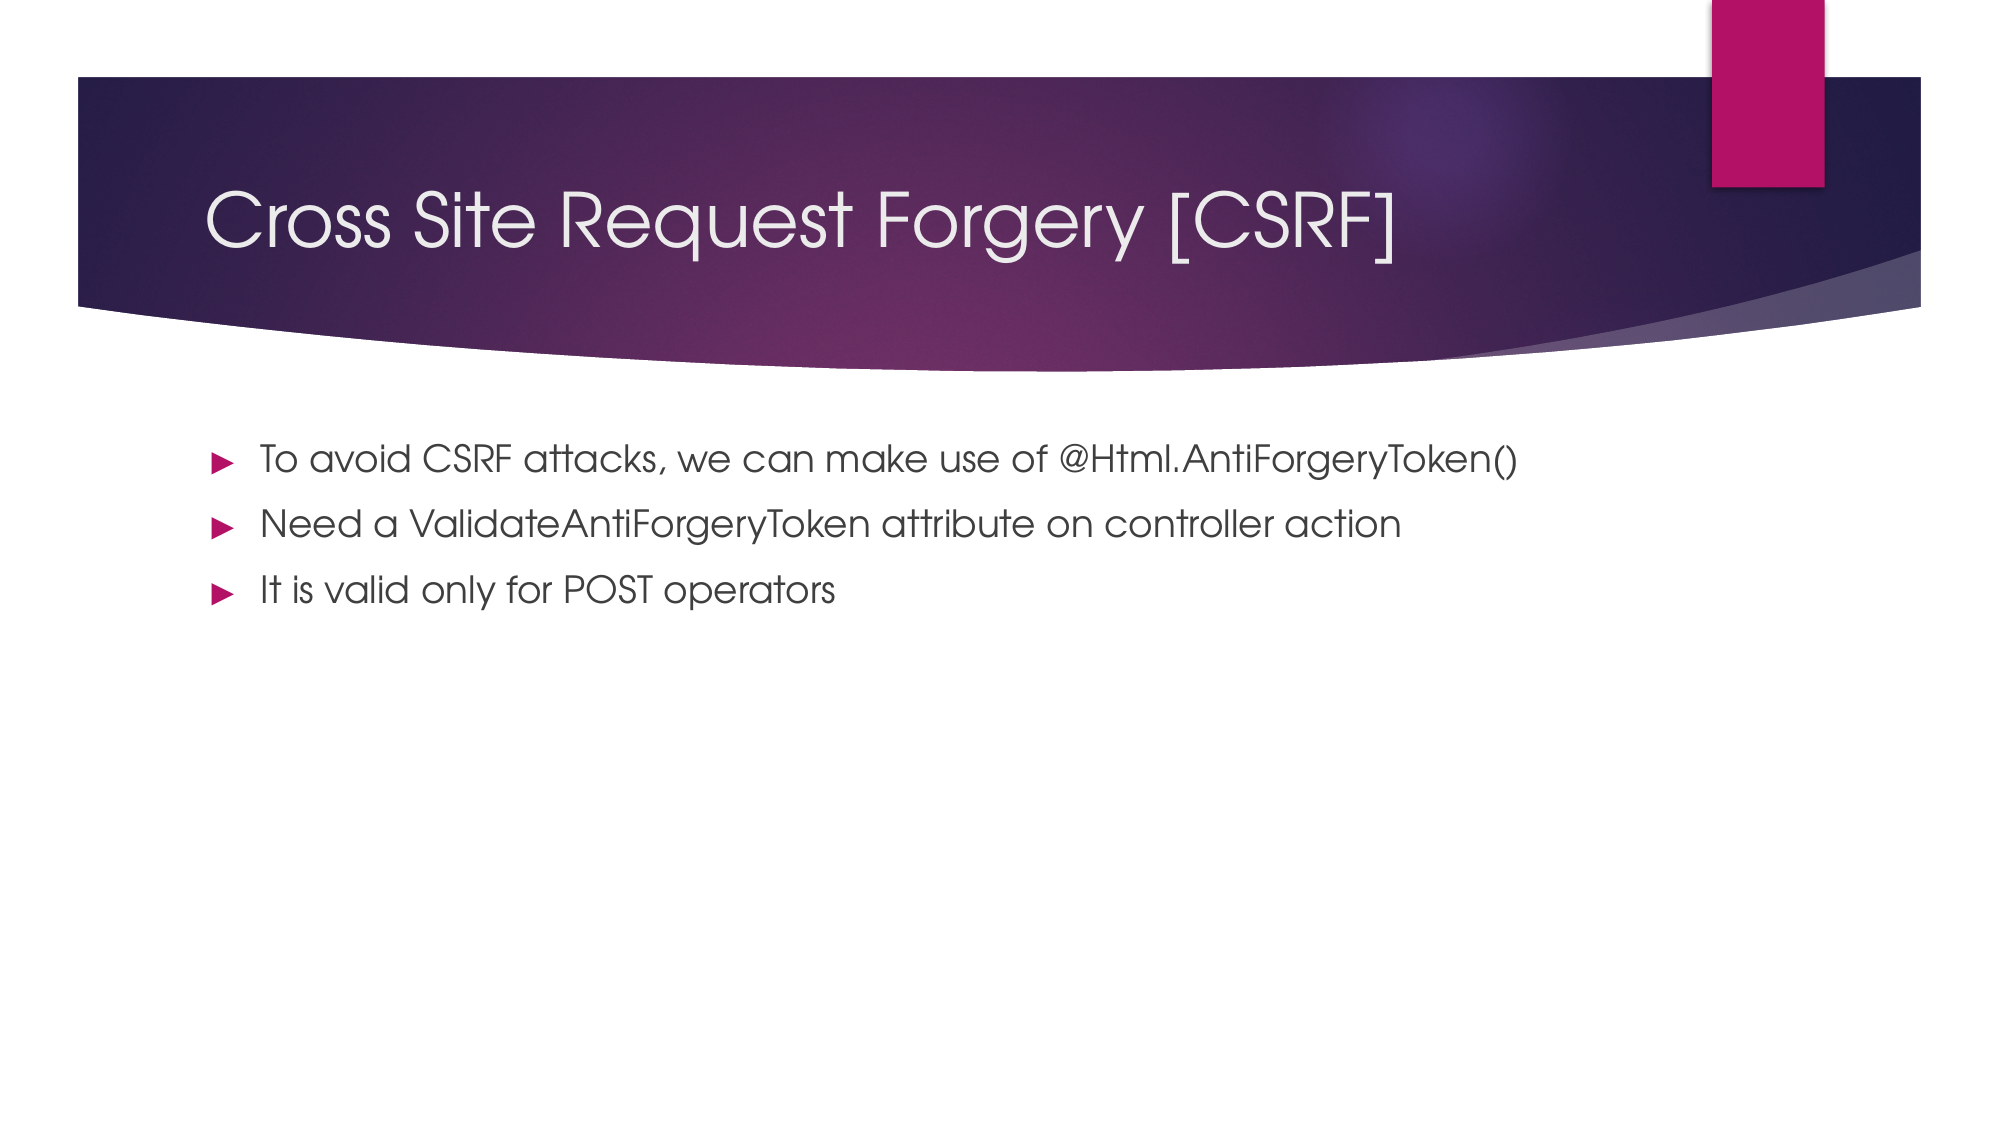

# Cross Site Request Forgery [CSRF]
To avoid CSRF attacks, we can make use of @Html.AntiForgeryToken()
Need a ValidateAntiForgeryToken attribute on controller action
It is valid only for POST operators